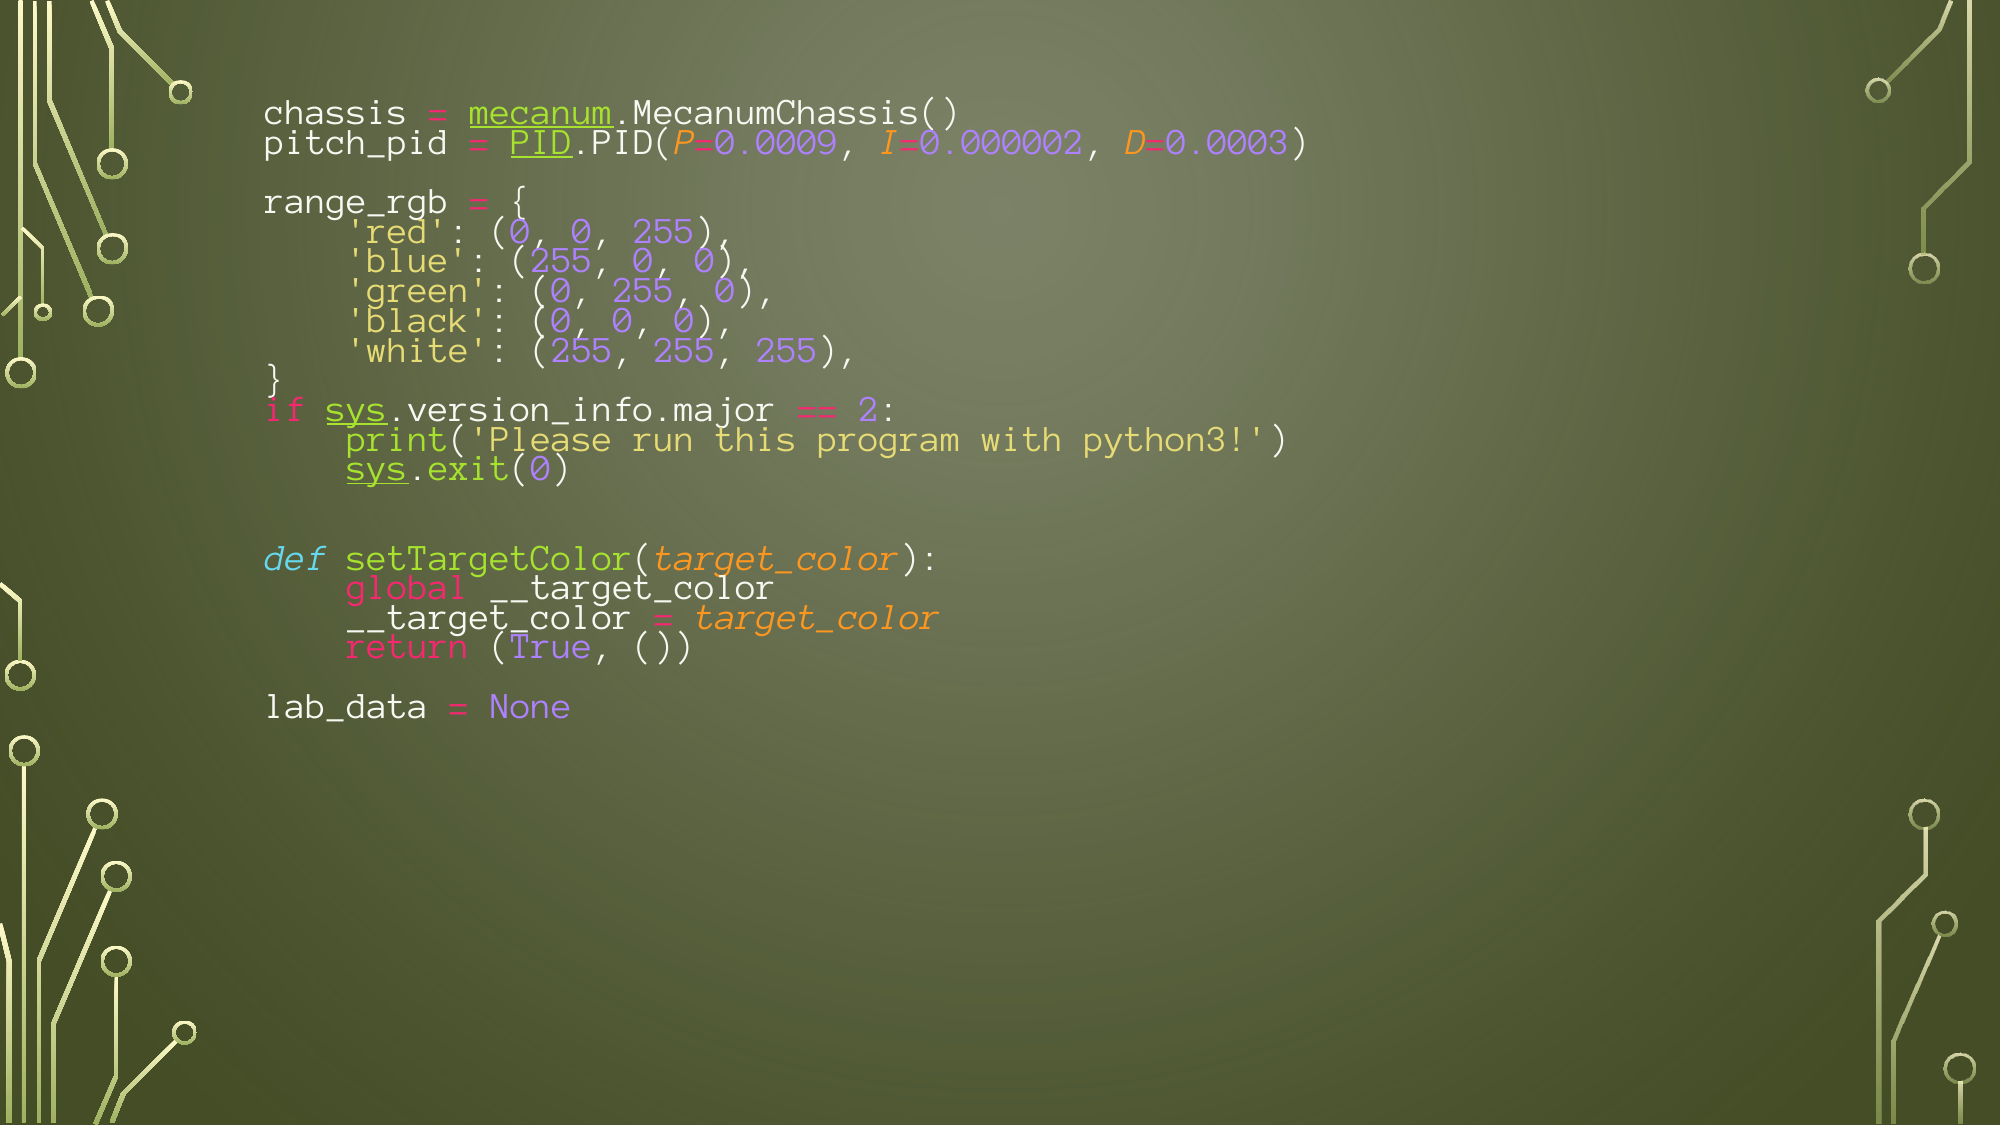

chassis = mecanum.MecanumChassis()
pitch_pid = PID.PID(P=0.0009, I=0.000002, D=0.0003)
range_rgb = {
    'red': (0, 0, 255),
    'blue': (255, 0, 0),
    'green': (0, 255, 0),
    'black': (0, 0, 0),
    'white': (255, 255, 255),
}
if sys.version_info.major == 2:
    print('Please run this program with python3!')
    sys.exit(0)

def setTargetColor(target_color):
    global __target_color
    __target_color = target_color
    return (True, ())
lab_data = None